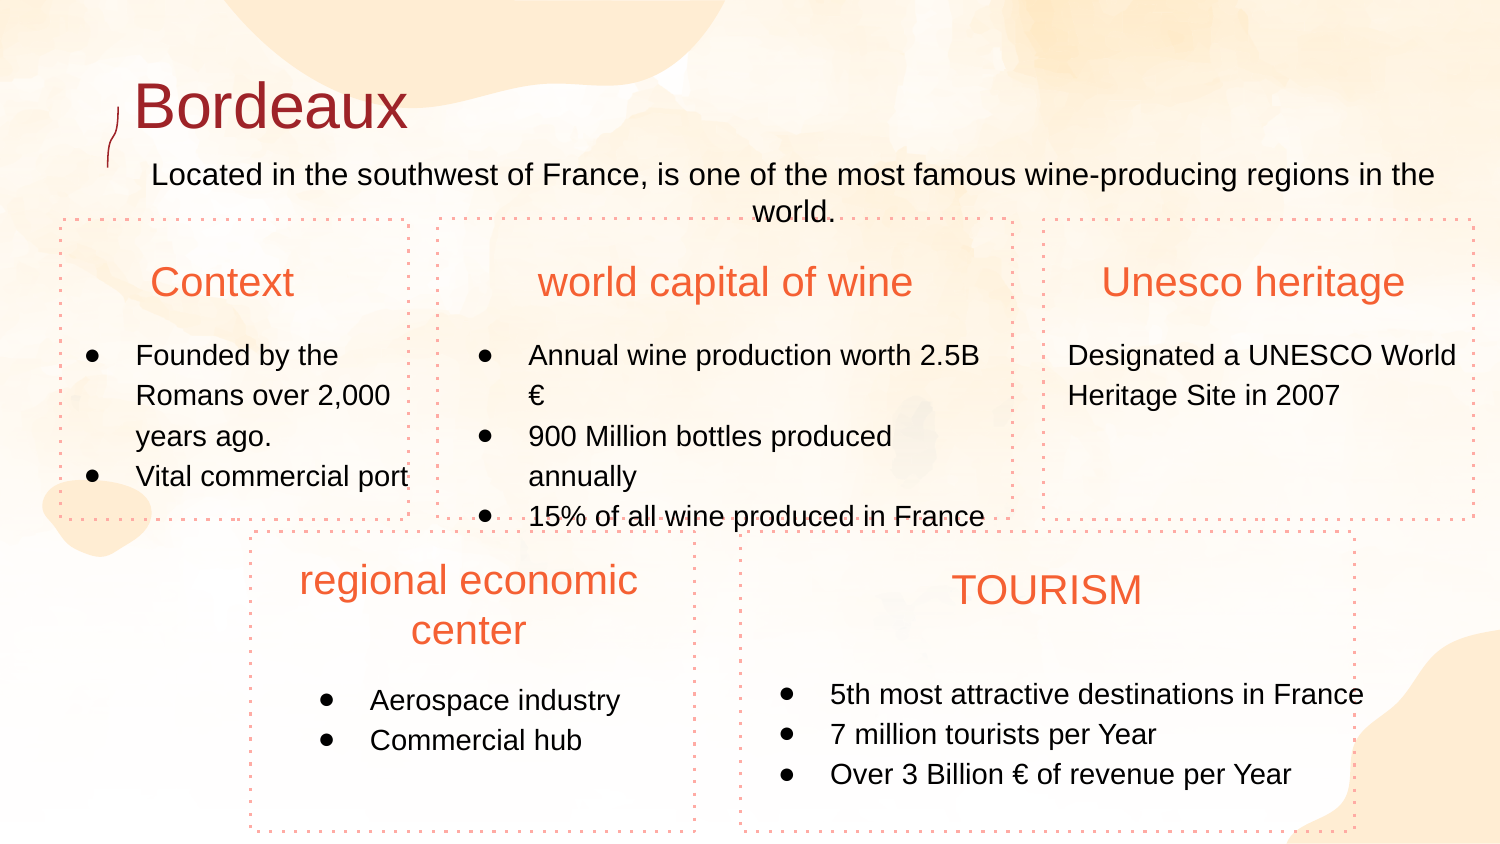

Bordeaux
Located in the southwest of France, is one of the most famous wine-producing regions in the world.

# Context
   world capital of wine
Unesco heritage
Founded by the Romans over 2,000 years ago.
Vital commercial port

Annual wine production worth 2.5B €
900 Million bottles produced annually
15% of all wine produced in France

Designated a UNESCO World Heritage Site in 2007

regional economic center
TOURISM
5th most attractive destinations in France
7 million tourists per Year
Over 3 Billion € of revenue per Year
Aerospace industry
Commercial hub